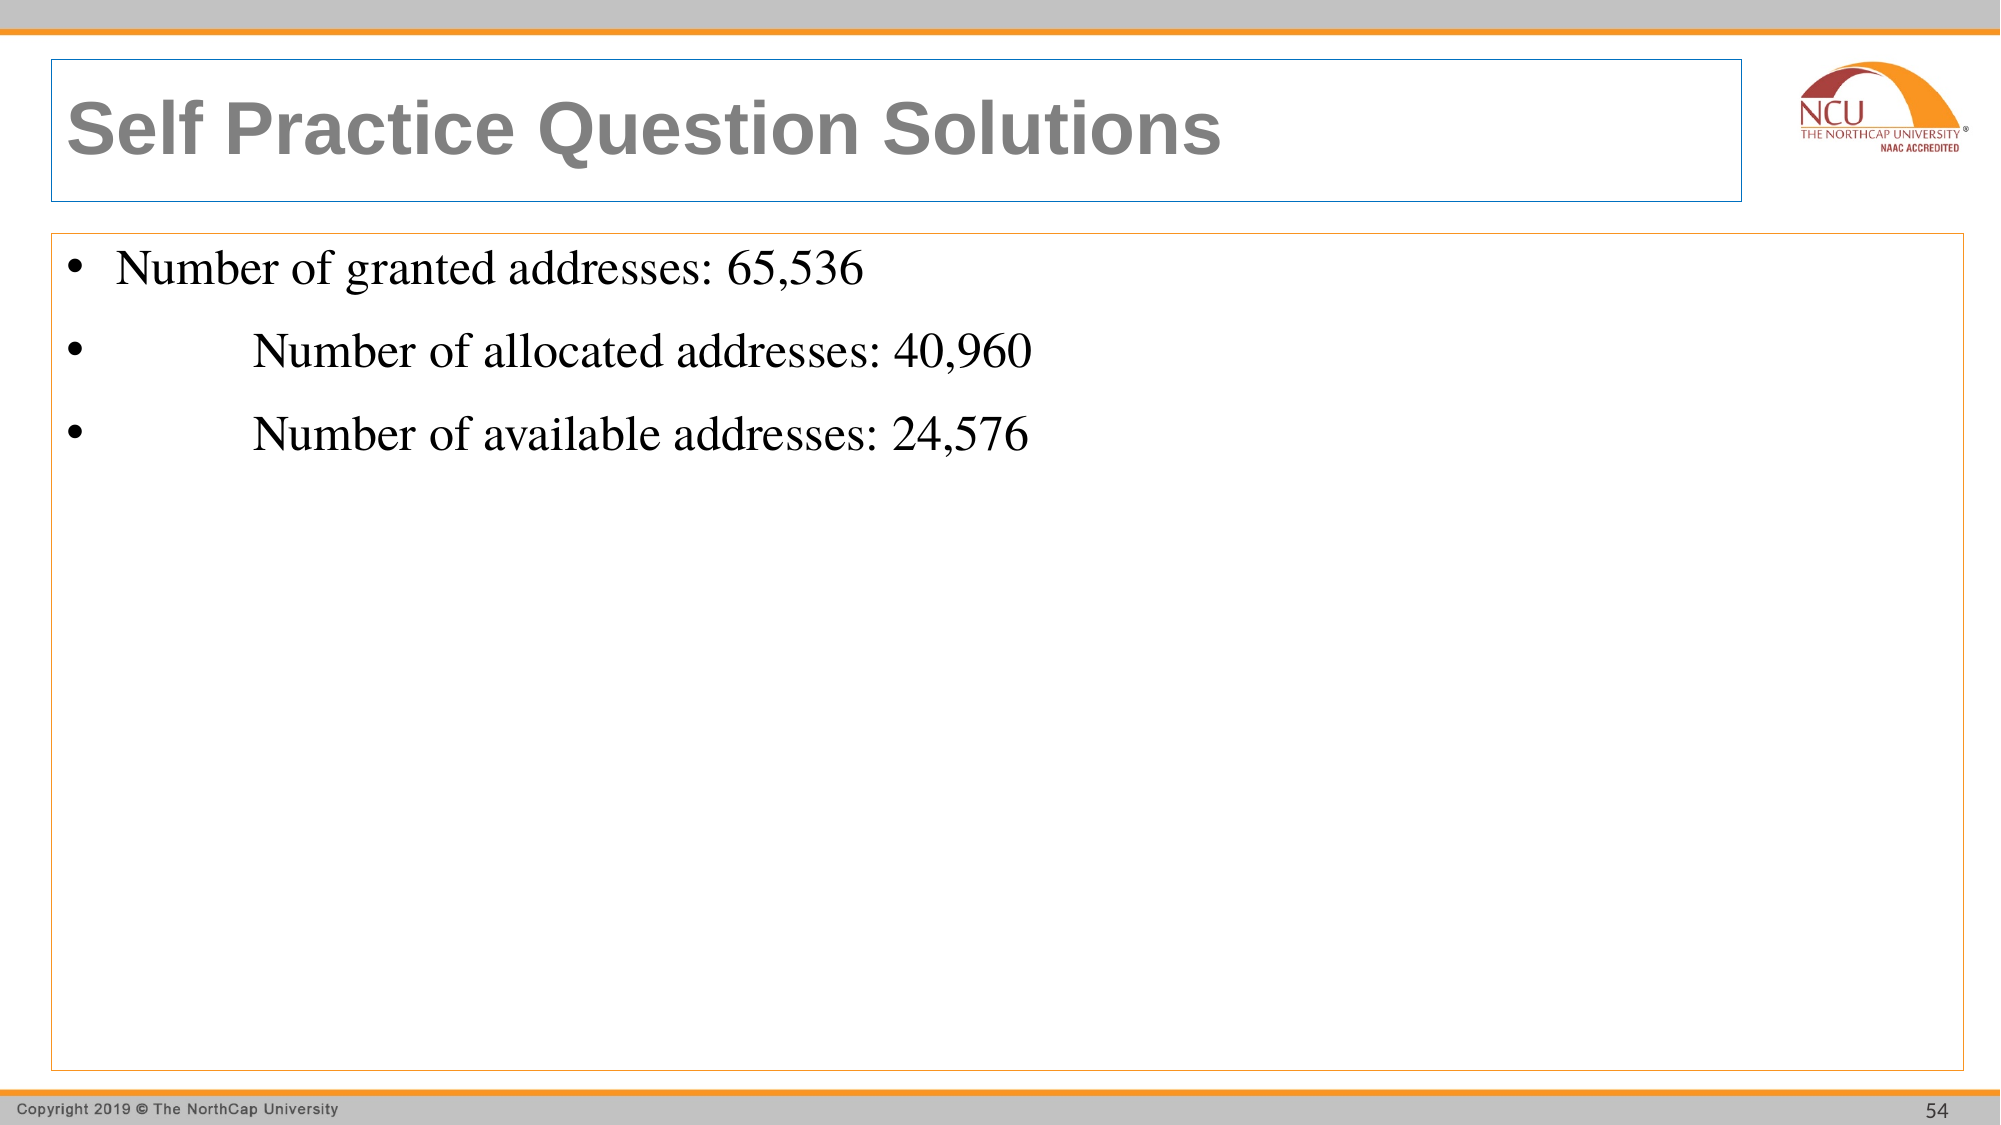

# Self Practice Question Solutions
 Number of granted addresses: 65,536
	Number of allocated addresses: 40,960
	Number of available addresses: 24,576

54